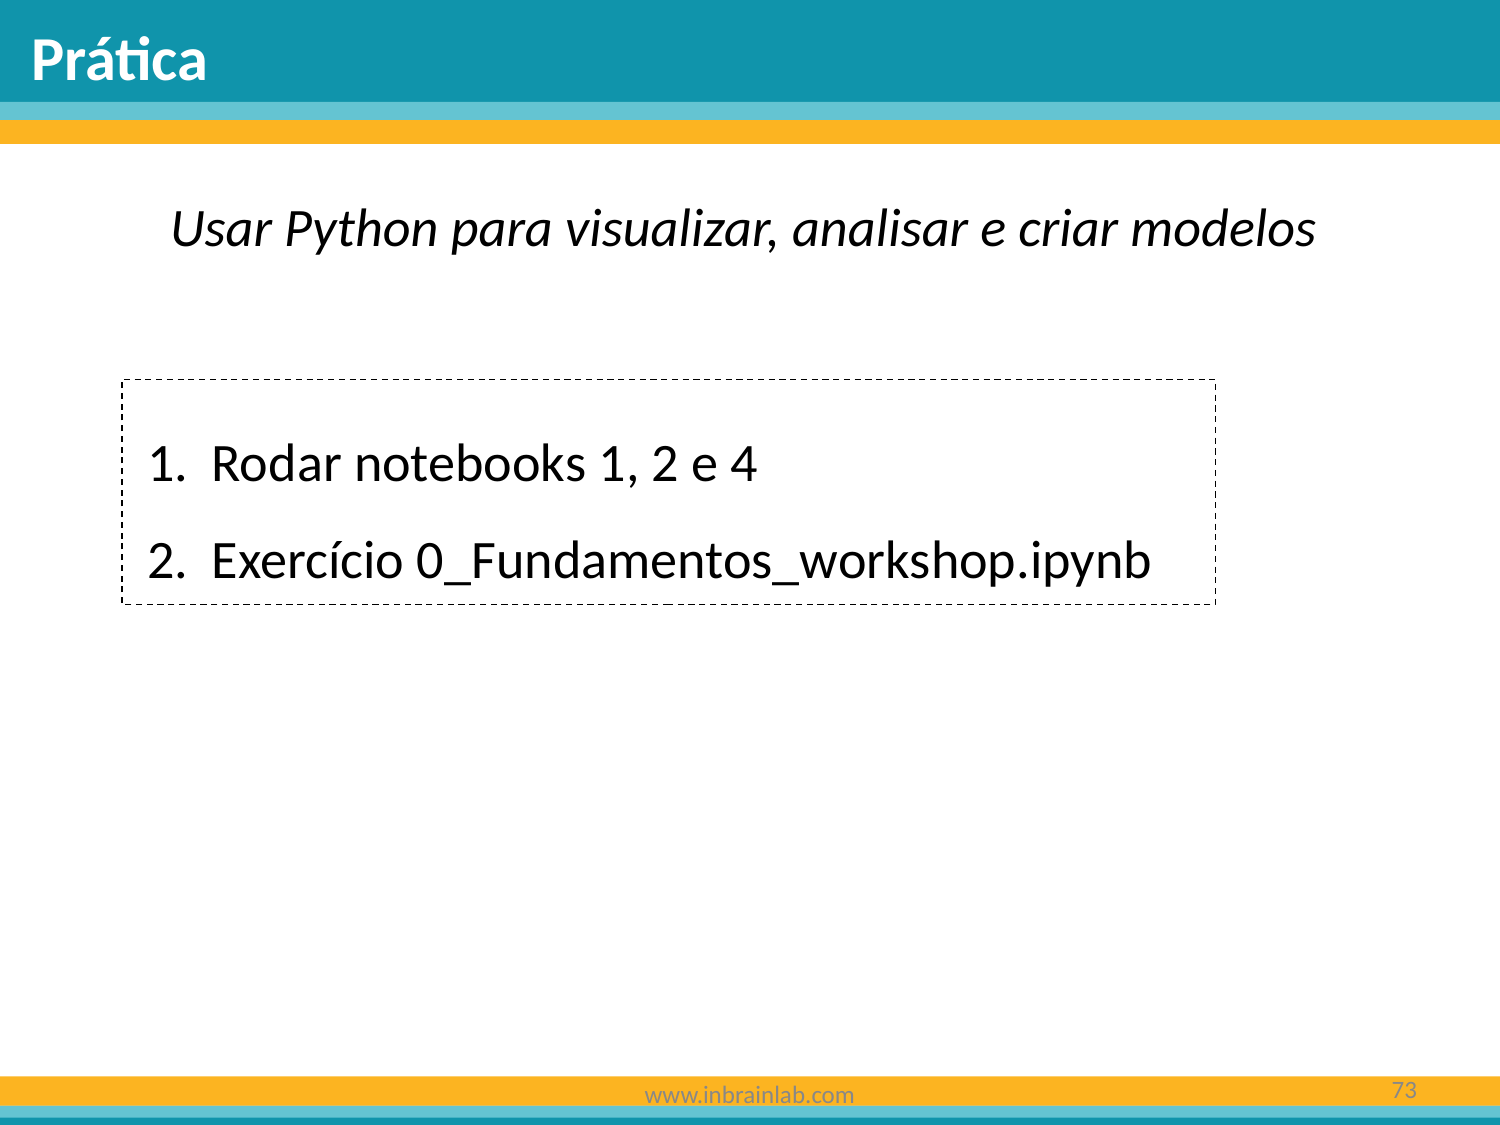

Prática
Usar Python para visualizar, analisar e criar modelos
Rodar notebooks 1, 2 e 4
Exercício 0_Fundamentos_workshop.ipynb
73
www.inbrainlab.com